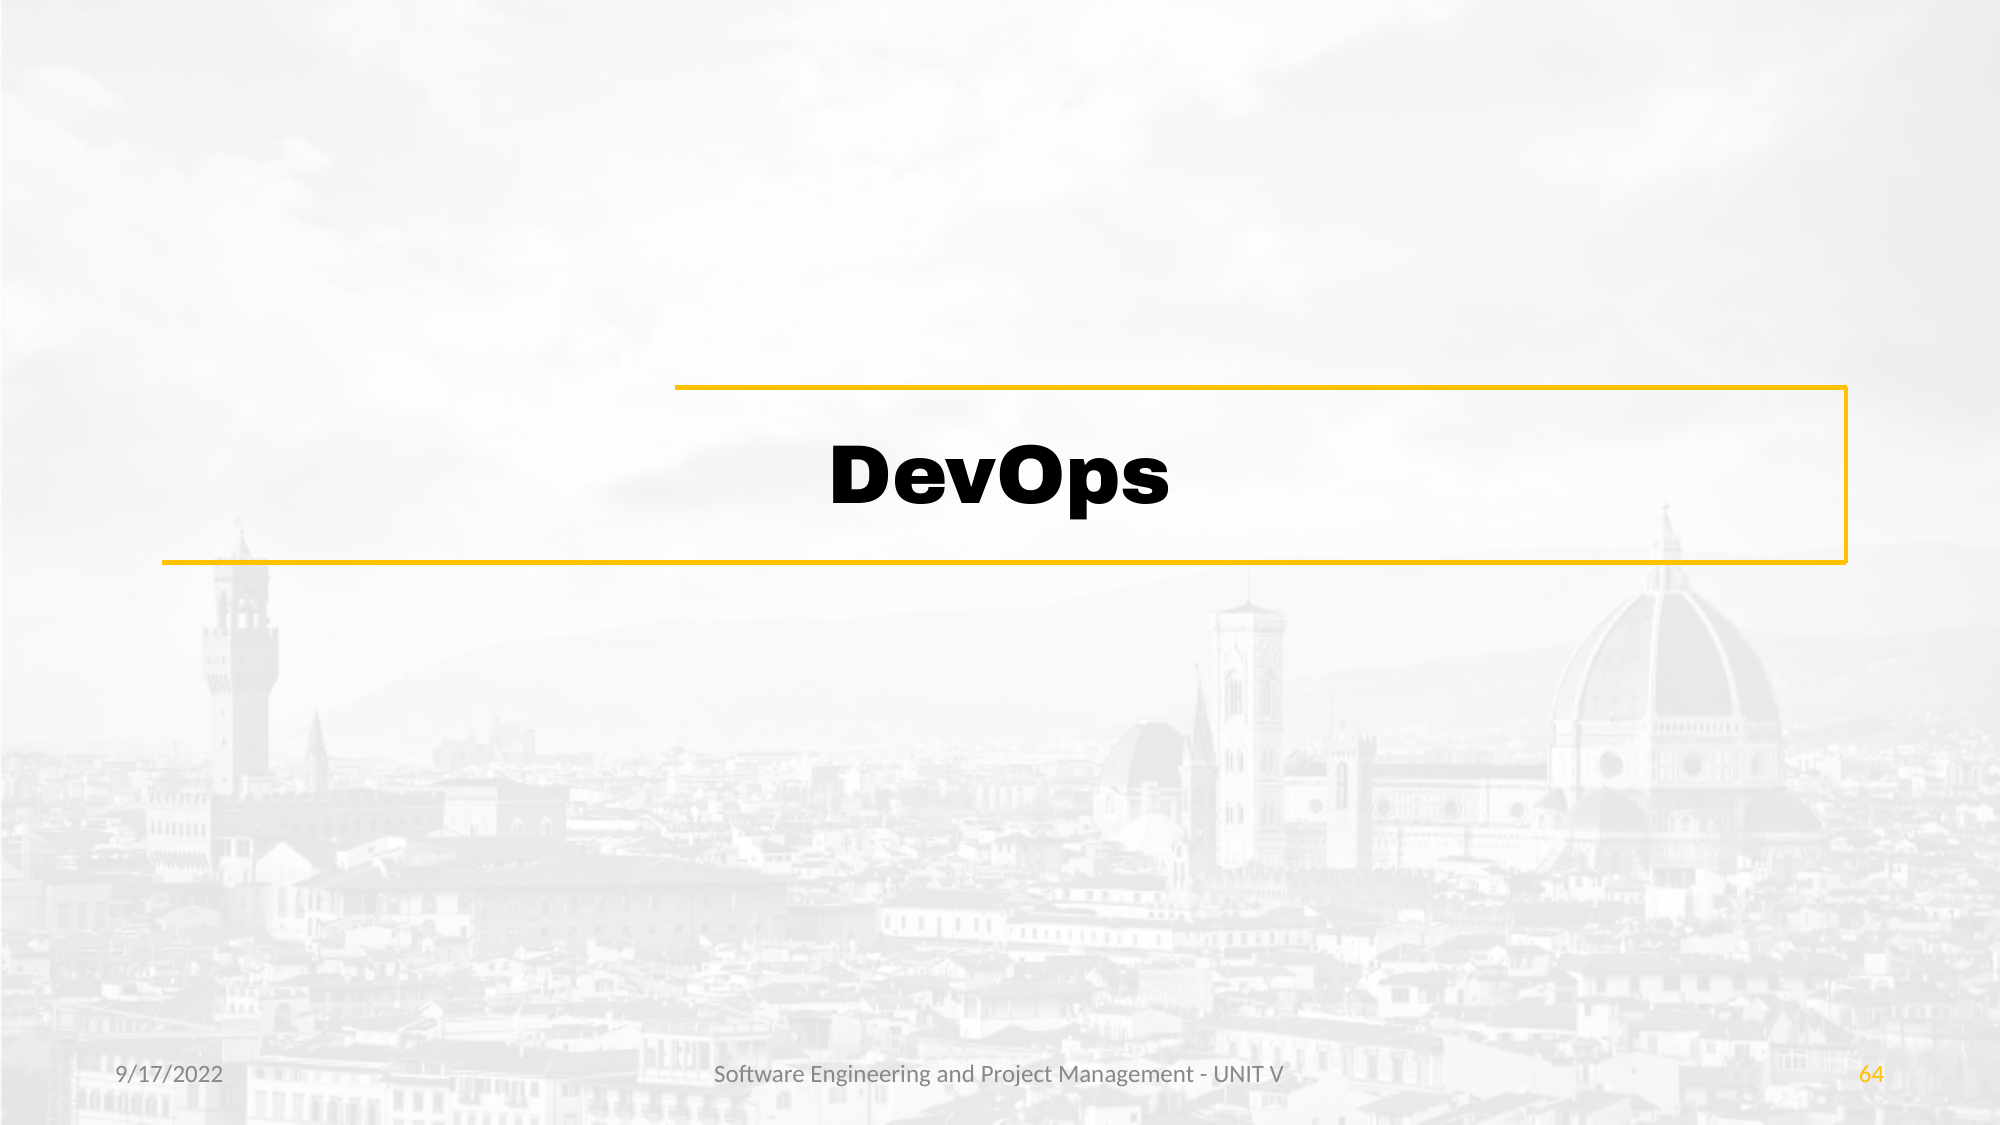

# DevOps

9/17/2022
Software Engineering and Project Management - UNIT V
64